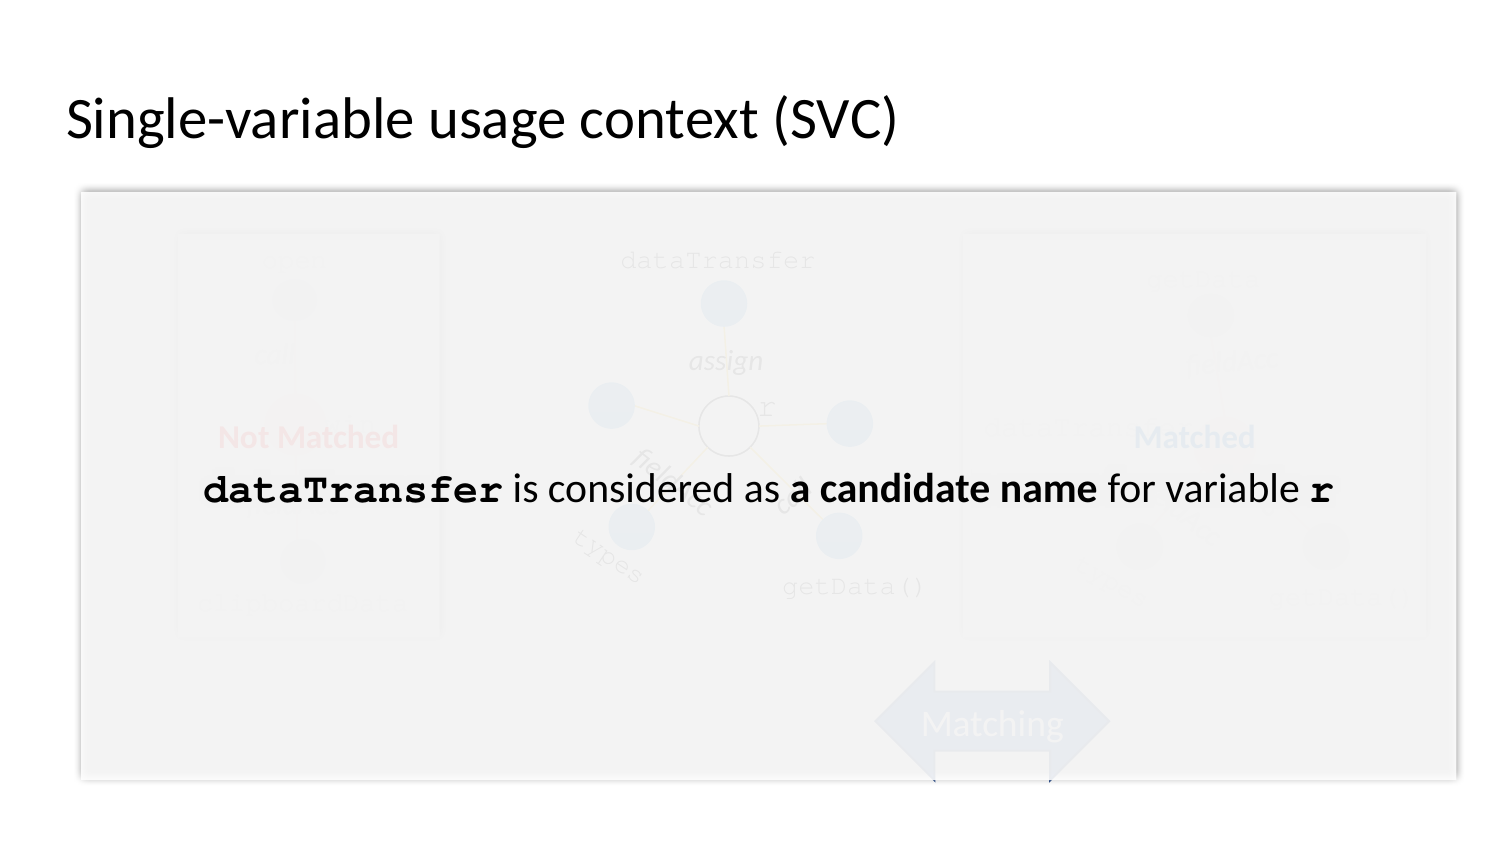

# Single-variable usage context (SVC)
dataTransfer is considered as a candidate name for variable r
Not Matched
open

win
fieldAcc

clipboardData
call
Matched
dataTransfer

assign
r

call
fieldAcc

types

getData()
getData

dataTransfer

call
fieldAcc

types

getData()
fieldAcc
Matching